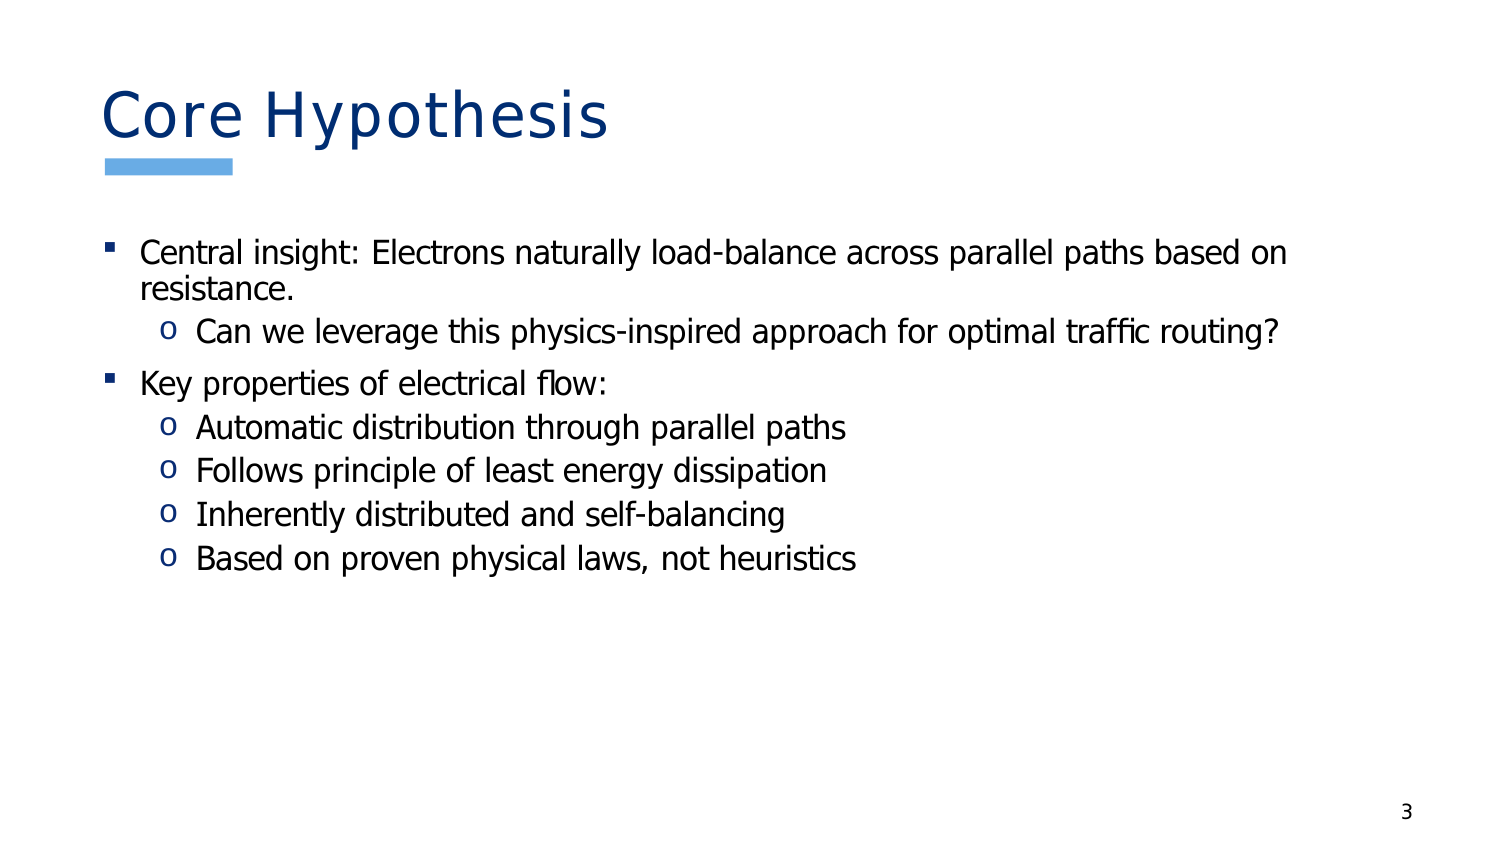

# Core Hypothesis
Central insight: Electrons naturally load-balance across parallel paths based on resistance.
Can we leverage this physics-inspired approach for optimal traffic routing?
Key properties of electrical flow:
Automatic distribution through parallel paths
Follows principle of least energy dissipation
Inherently distributed and self-balancing
Based on proven physical laws, not heuristics